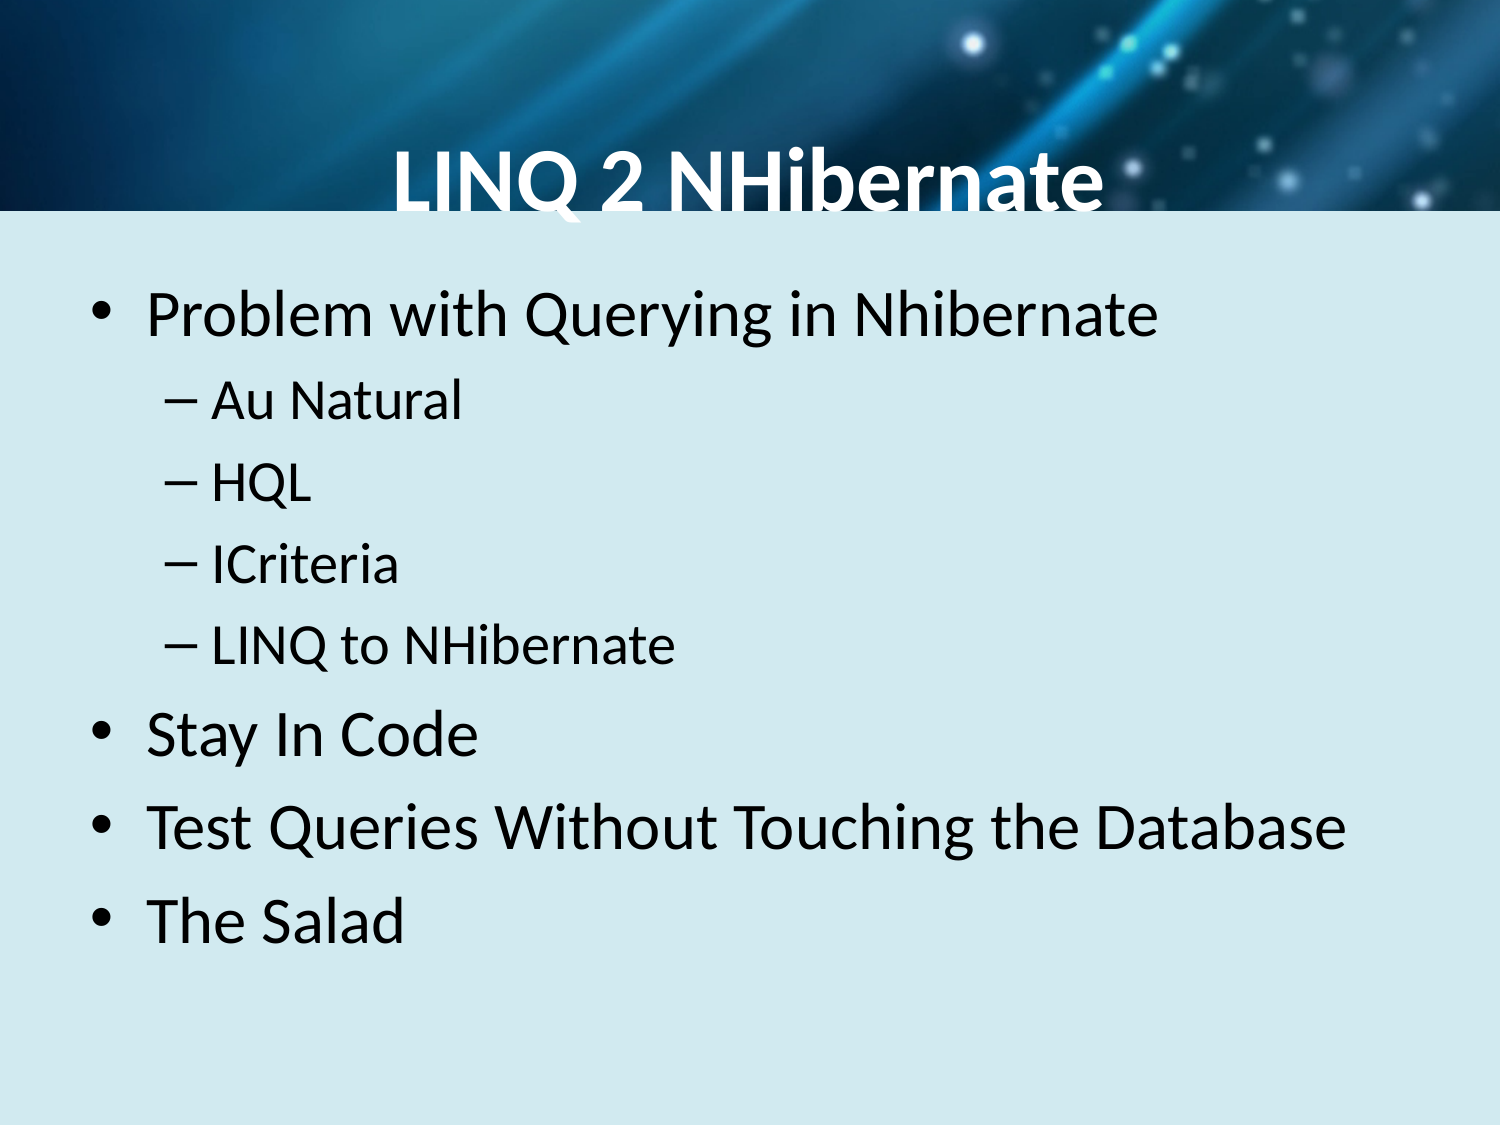

LINQ 2 NHibernate
Problem with Querying in Nhibernate
Au Natural
HQL
ICriteria
LINQ to NHibernate
Stay In Code
Test Queries Without Touching the Database
The Salad